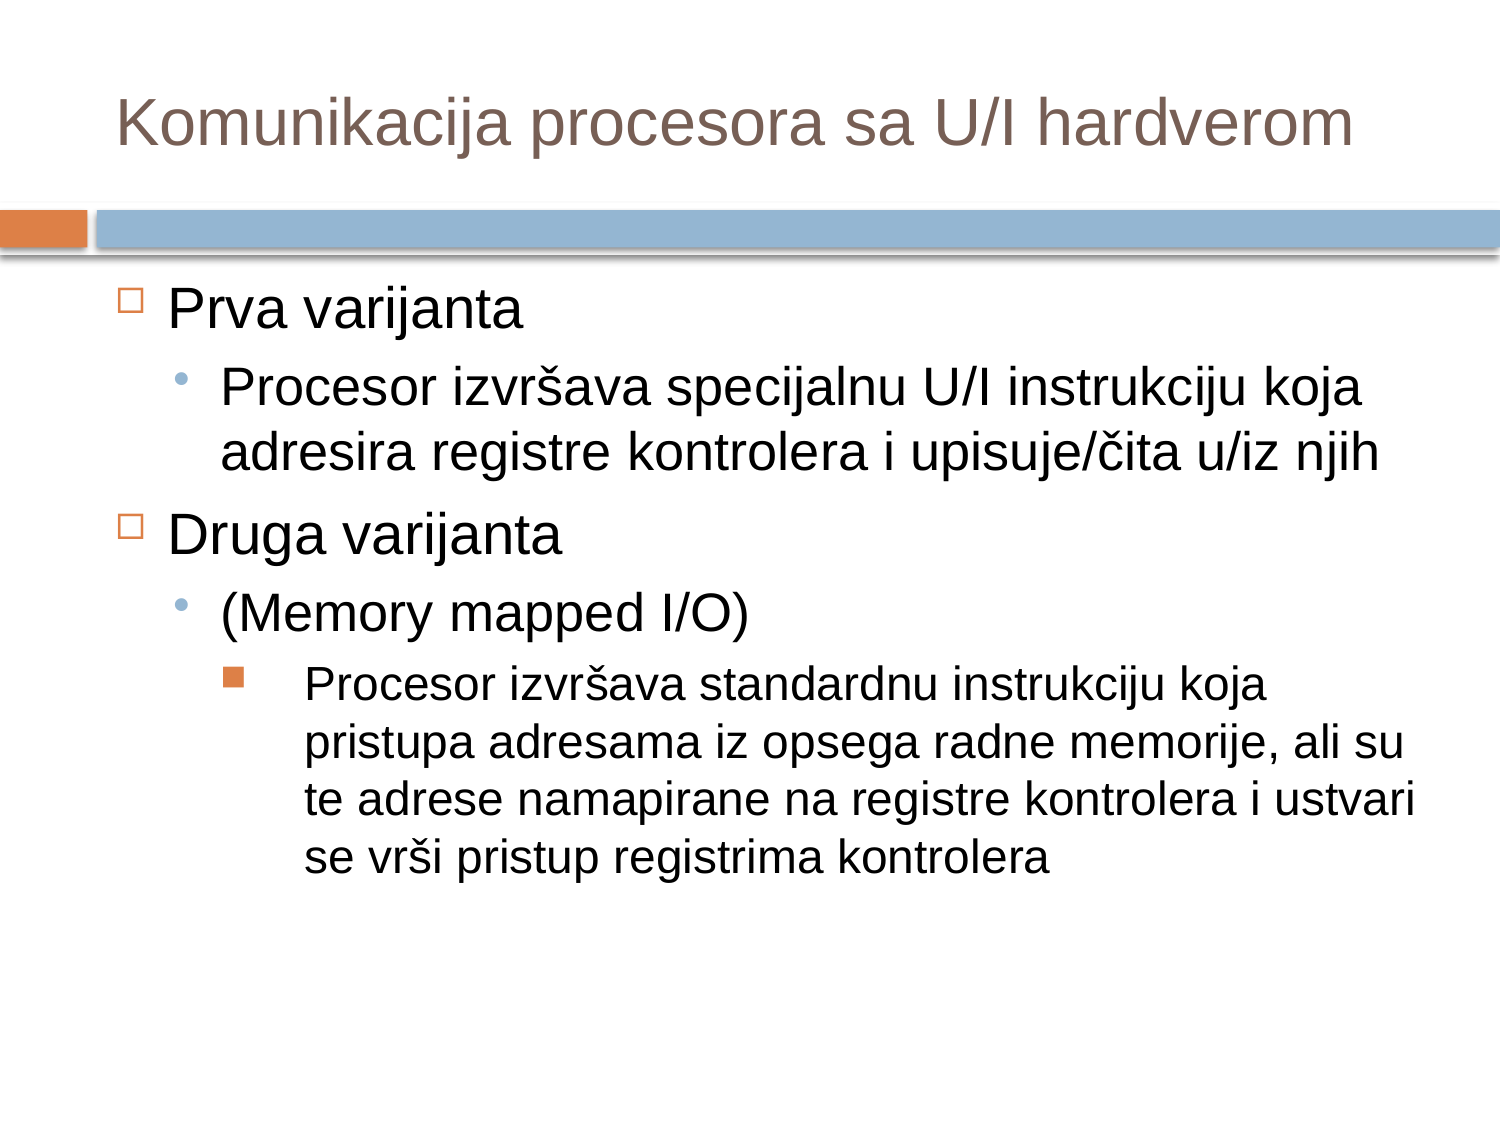

# Komunikacija procesora sa U/I hardverom
Prva varijanta
Procesor izvršava specijalnu U/I instrukciju koja  adresira registre kontrolera i upisuje/čita u/iz njih
Druga varijanta
(Memory mapped I/O)
Procesor izvršava standardnu instrukciju koja pristupa adresama iz opsega radne memorije, ali su te adrese namapirane na registre kontrolera i ustvari se vrši pristup registrima kontrolera